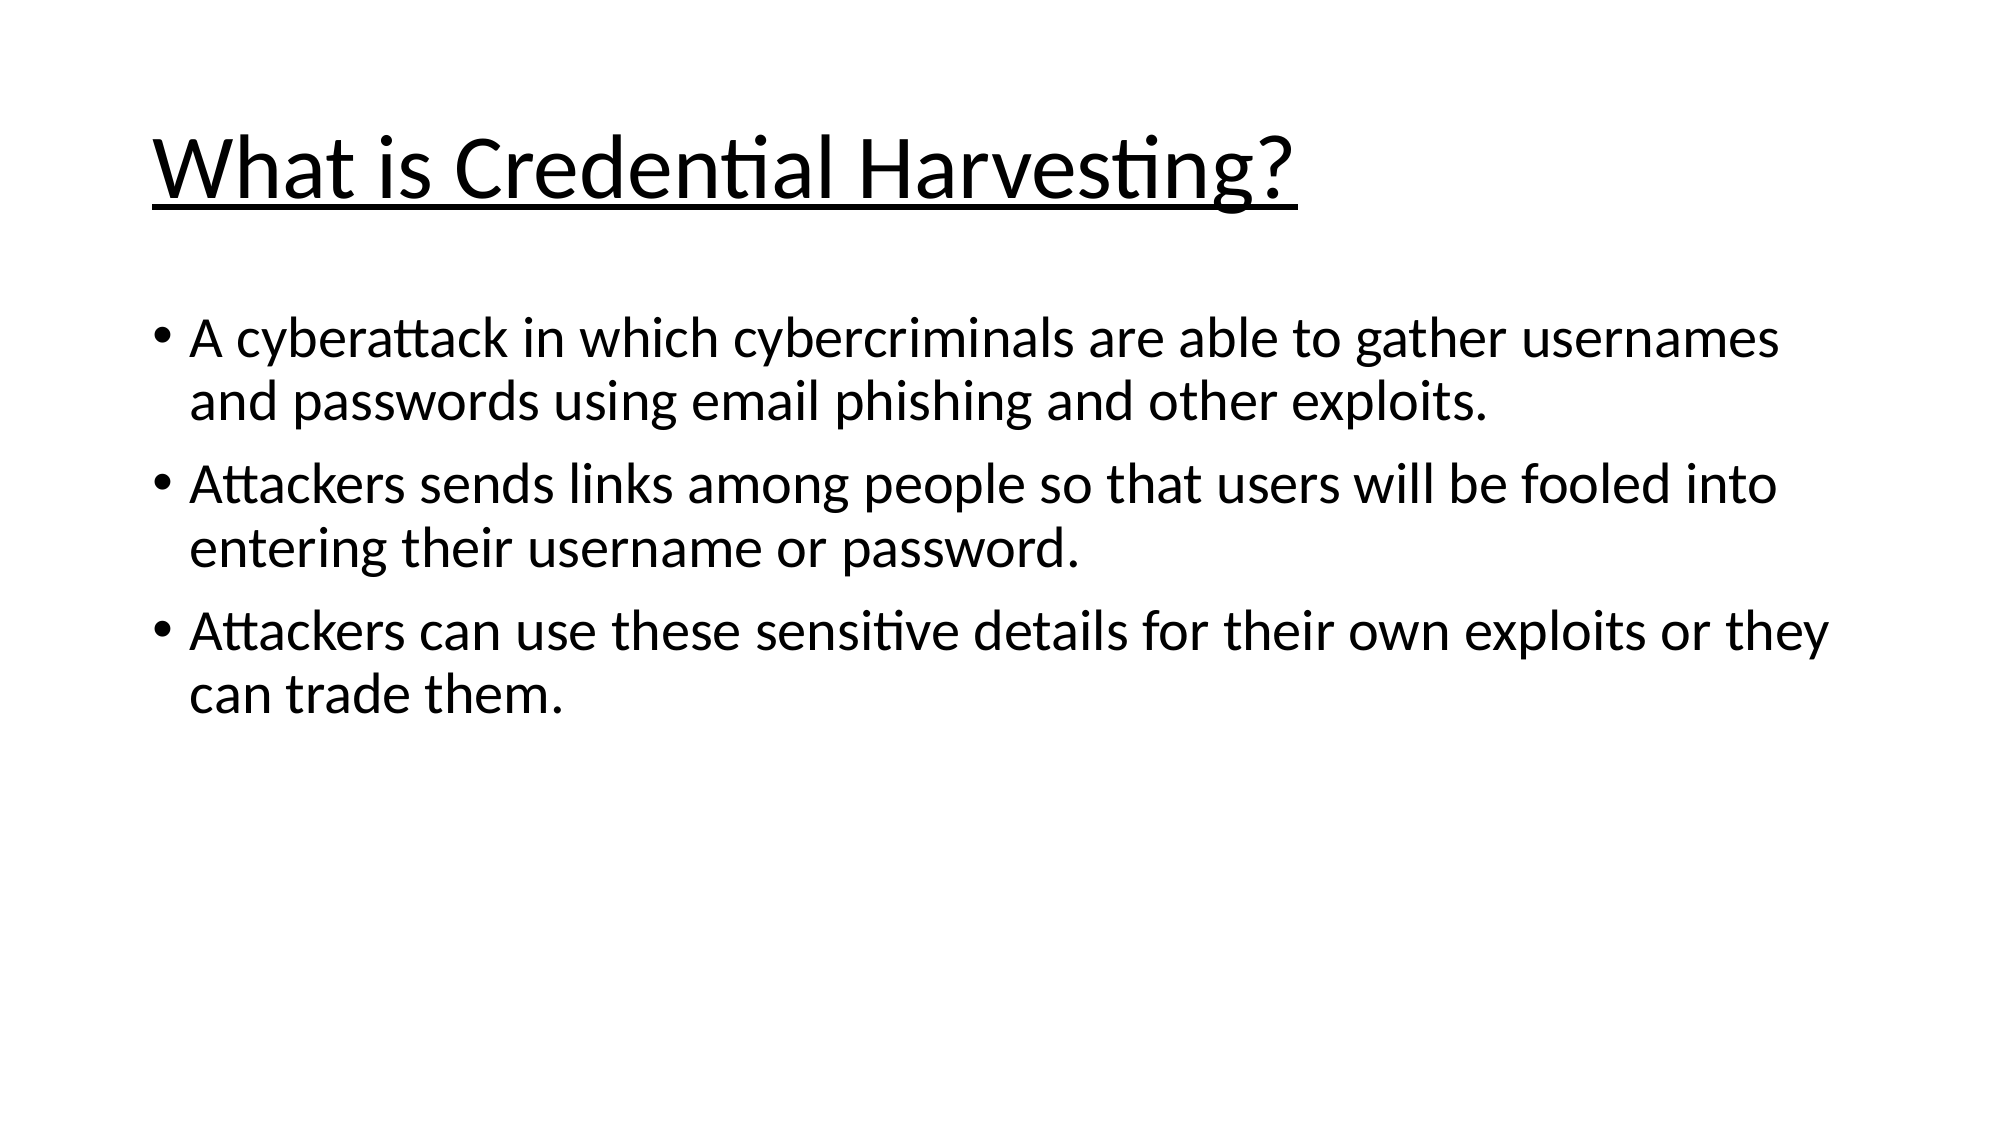

# What is Credential Harvesting?
A cyberattack in which cybercriminals are able to gather usernames and passwords using email phishing and other exploits.
Attackers sends links among people so that users will be fooled into entering their username or password.
Attackers can use these sensitive details for their own exploits or they can trade them.